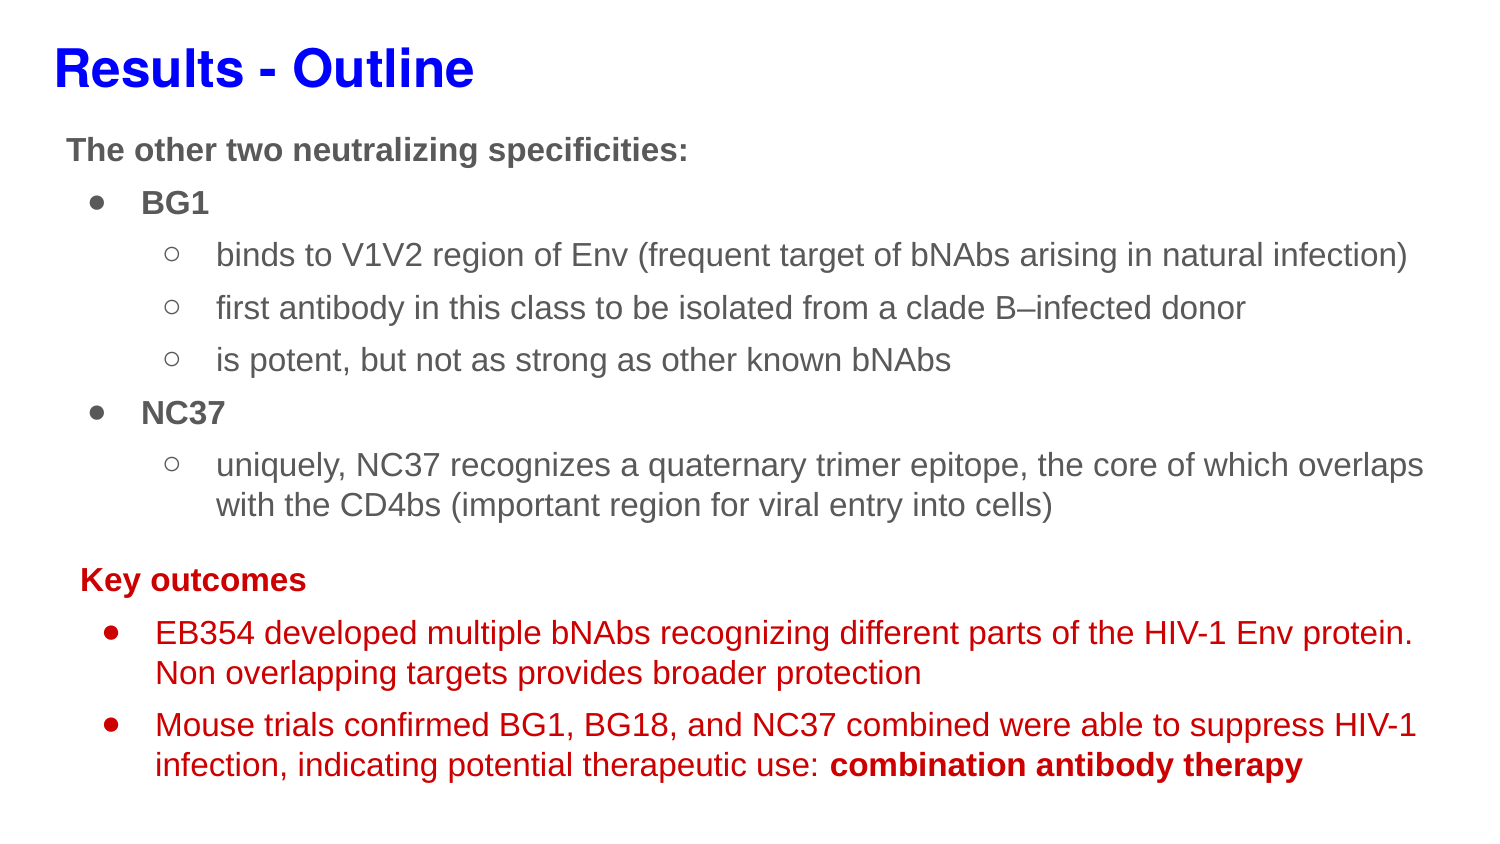

# Results - Outline
The other two neutralizing specificities:
BG1
binds to V1V2 region of Env (frequent target of bNAbs arising in natural infection)
first antibody in this class to be isolated from a clade B–infected donor
is potent, but not as strong as other known bNAbs
NC37
uniquely, NC37 recognizes a quaternary trimer epitope, the core of which overlaps with the CD4bs (important region for viral entry into cells)

Key outcomes
EB354 developed multiple bNAbs recognizing different parts of the HIV-1 Env protein. Non overlapping targets provides broader protection
Mouse trials confirmed BG1, BG18, and NC37 combined were able to suppress HIV-1 infection, indicating potential therapeutic use: combination antibody therapy